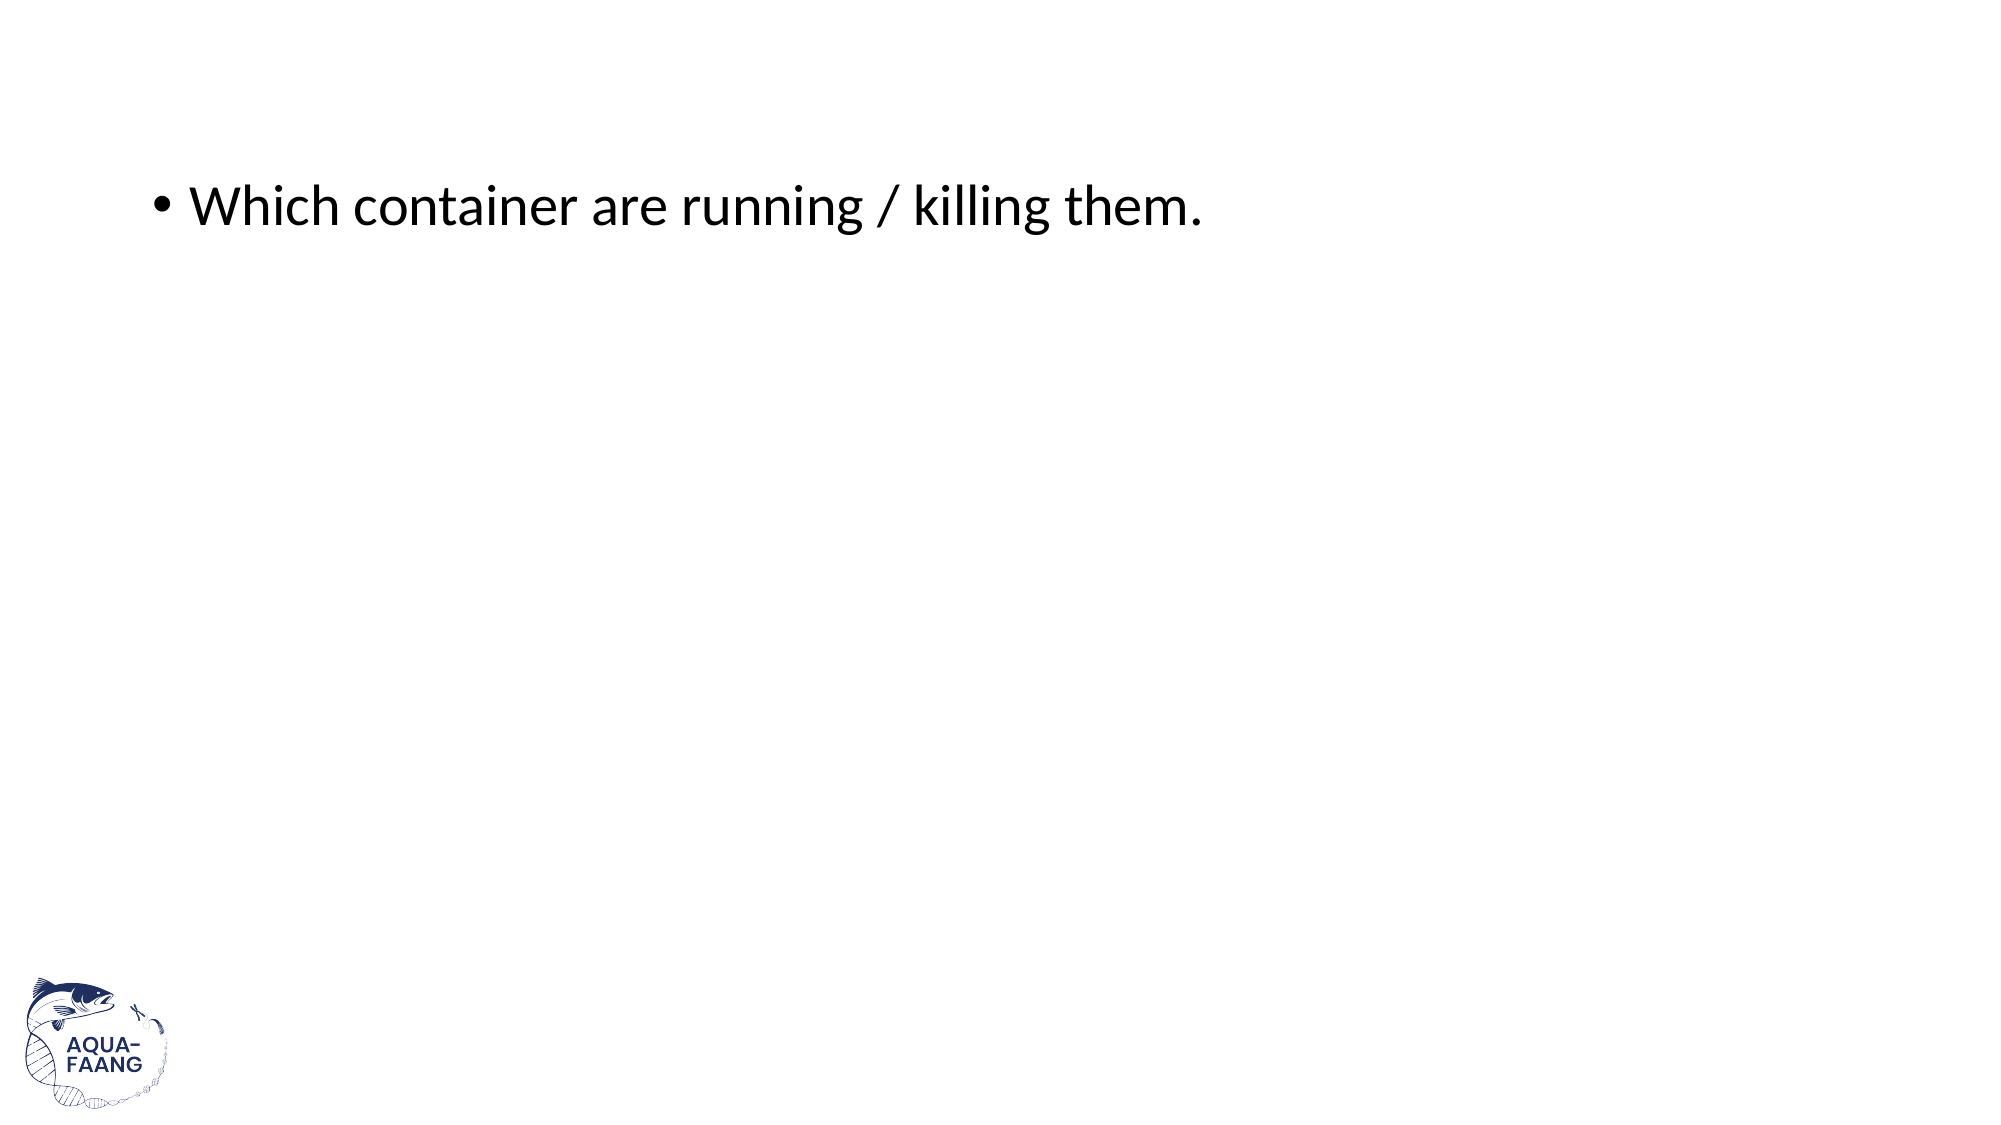

#
Which container are running / killing them.